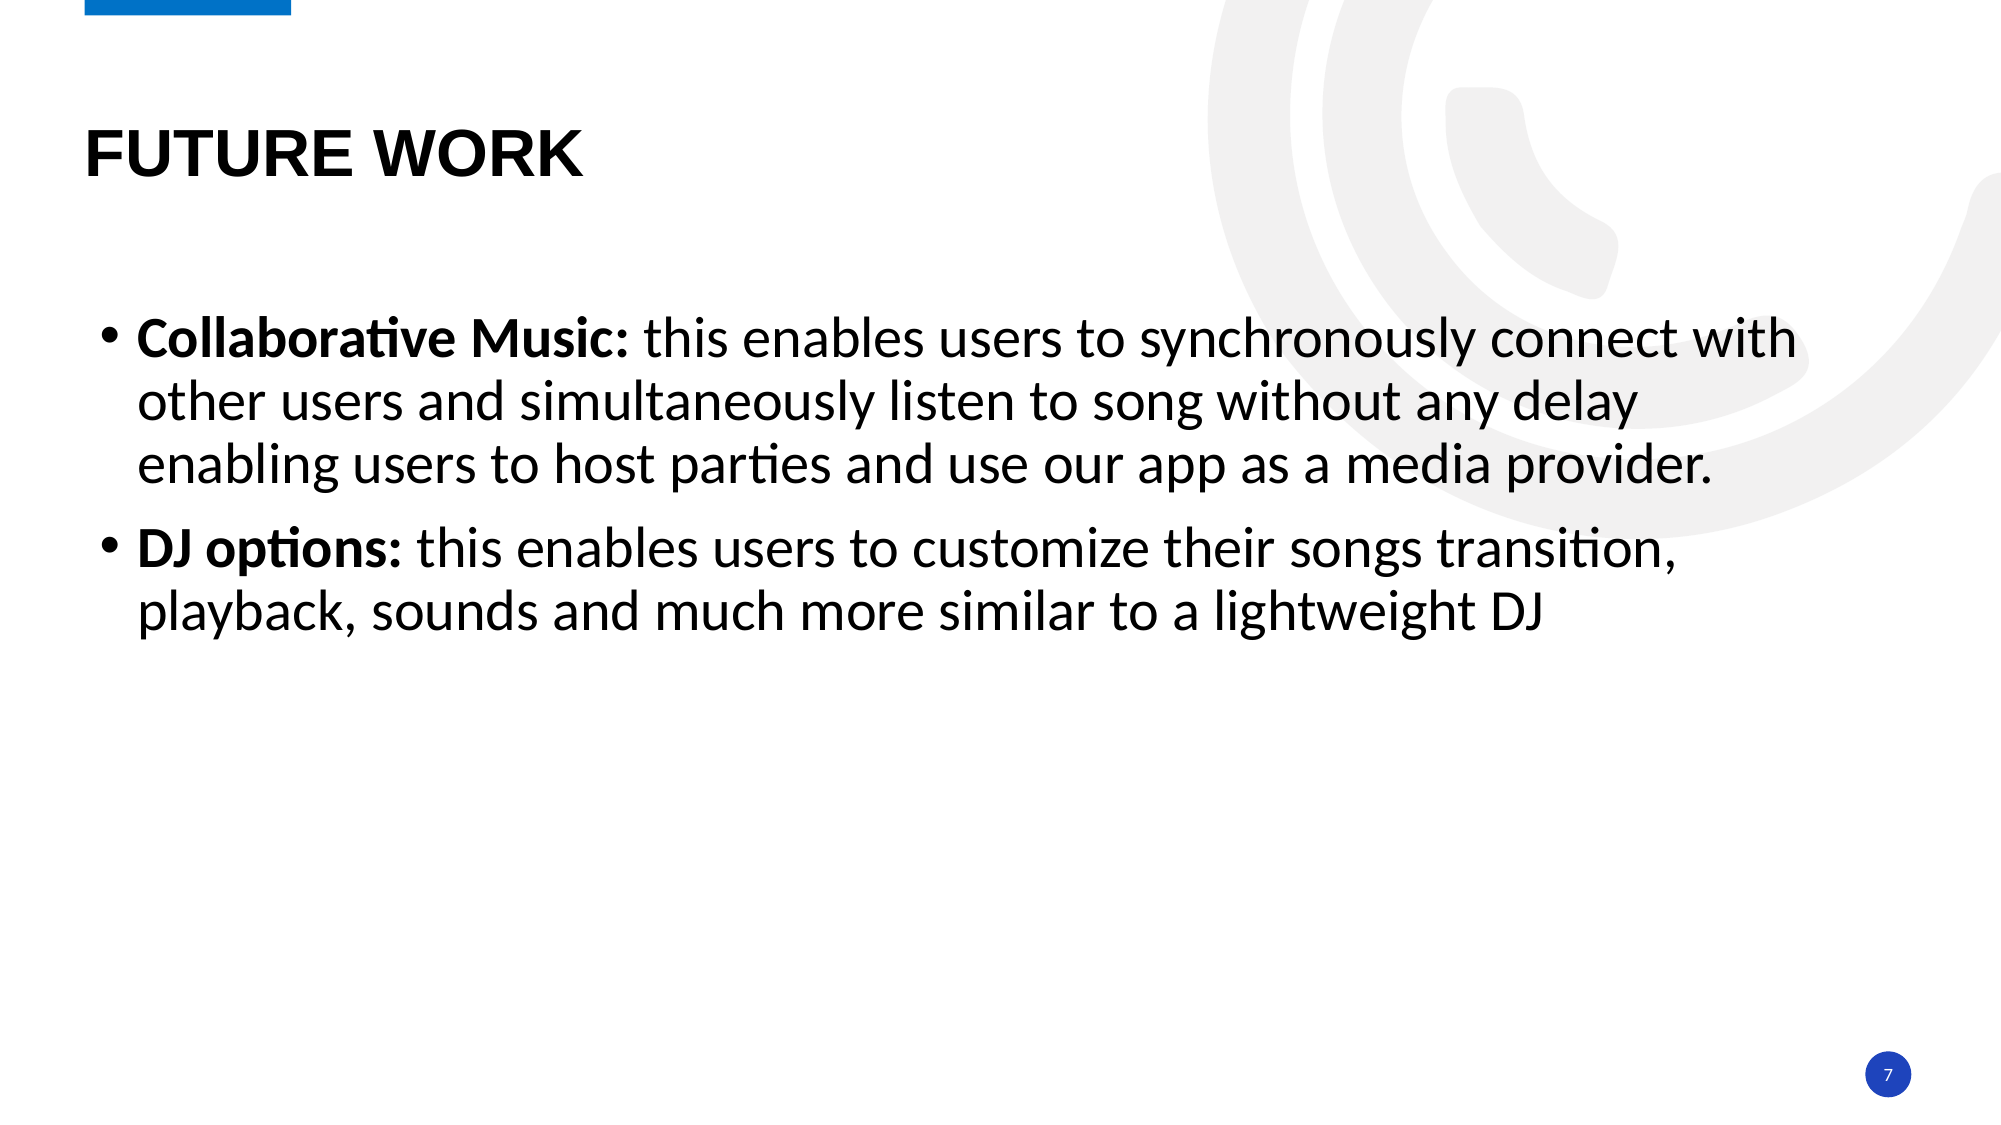

# Future work
Collaborative Music: this enables users to synchronously connect with other users and simultaneously listen to song without any delay enabling users to host parties and use our app as a media provider.
DJ options: this enables users to customize their songs transition, playback, sounds and much more similar to a lightweight DJ

7